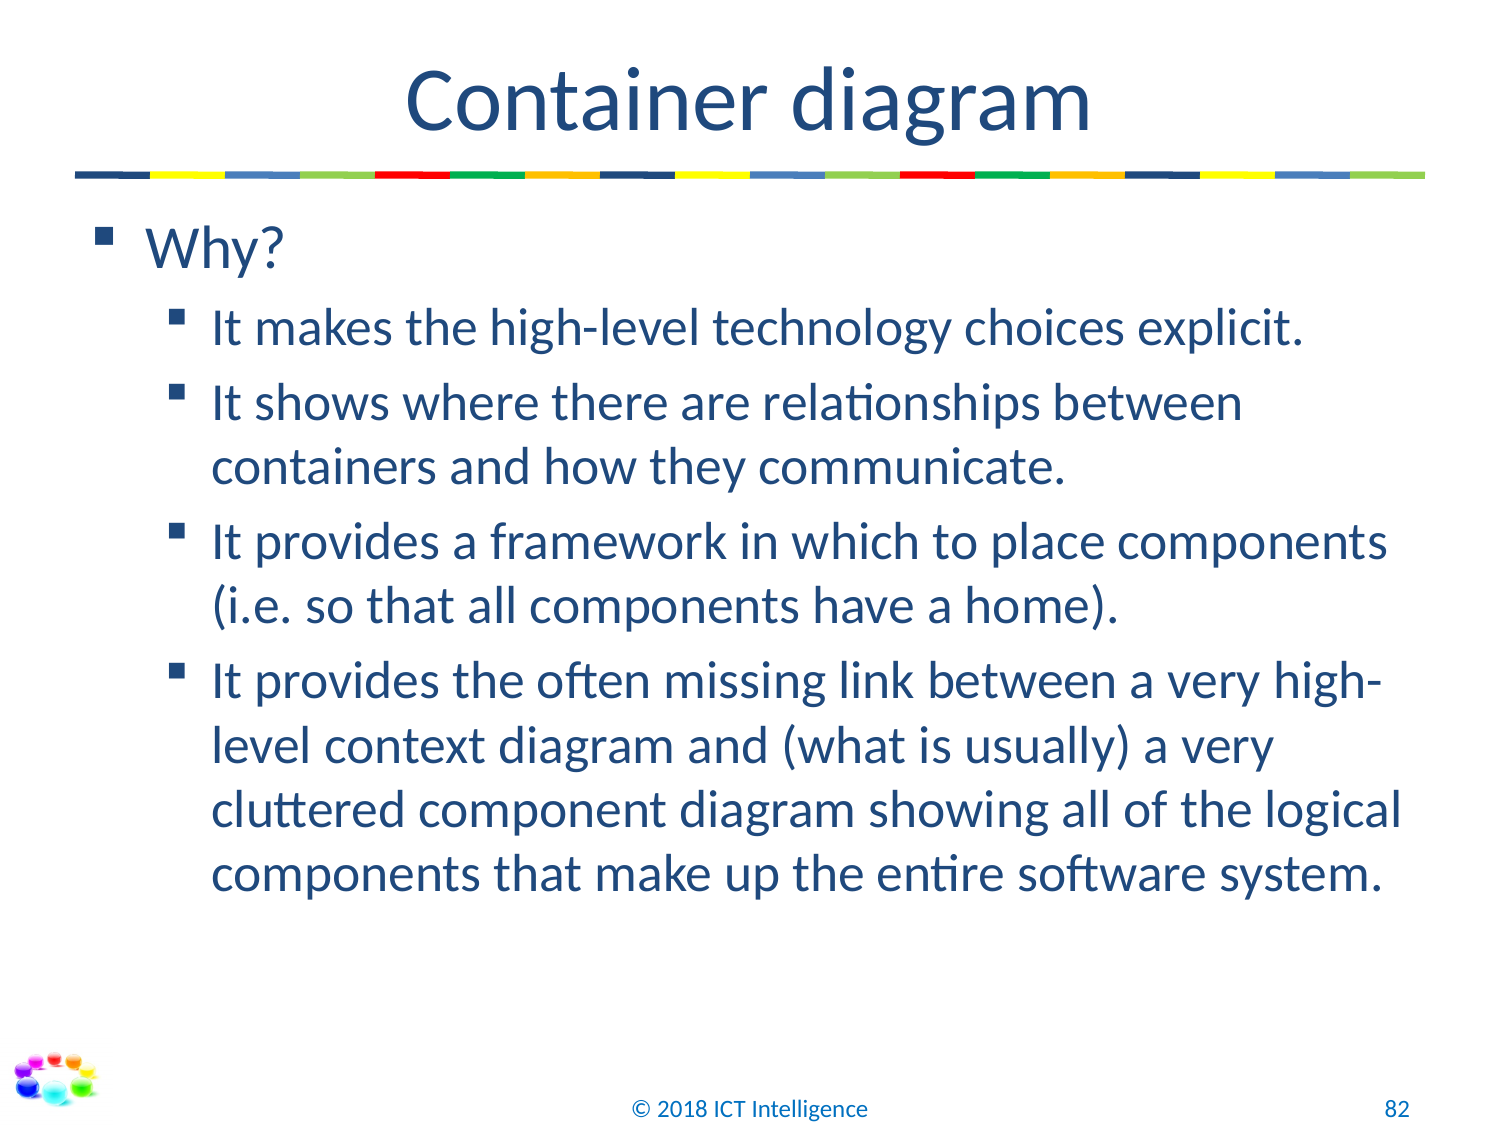

# Container diagram
Why?
It makes the high-level technology choices explicit.
It shows where there are relationships between containers and how they communicate.
It provides a framework in which to place components (i.e. so that all components have a home).
It provides the often missing link between a very high-level context diagram and (what is usually) a very cluttered component diagram showing all of the logical components that make up the entire software system.
© 2018 ICT Intelligence
82